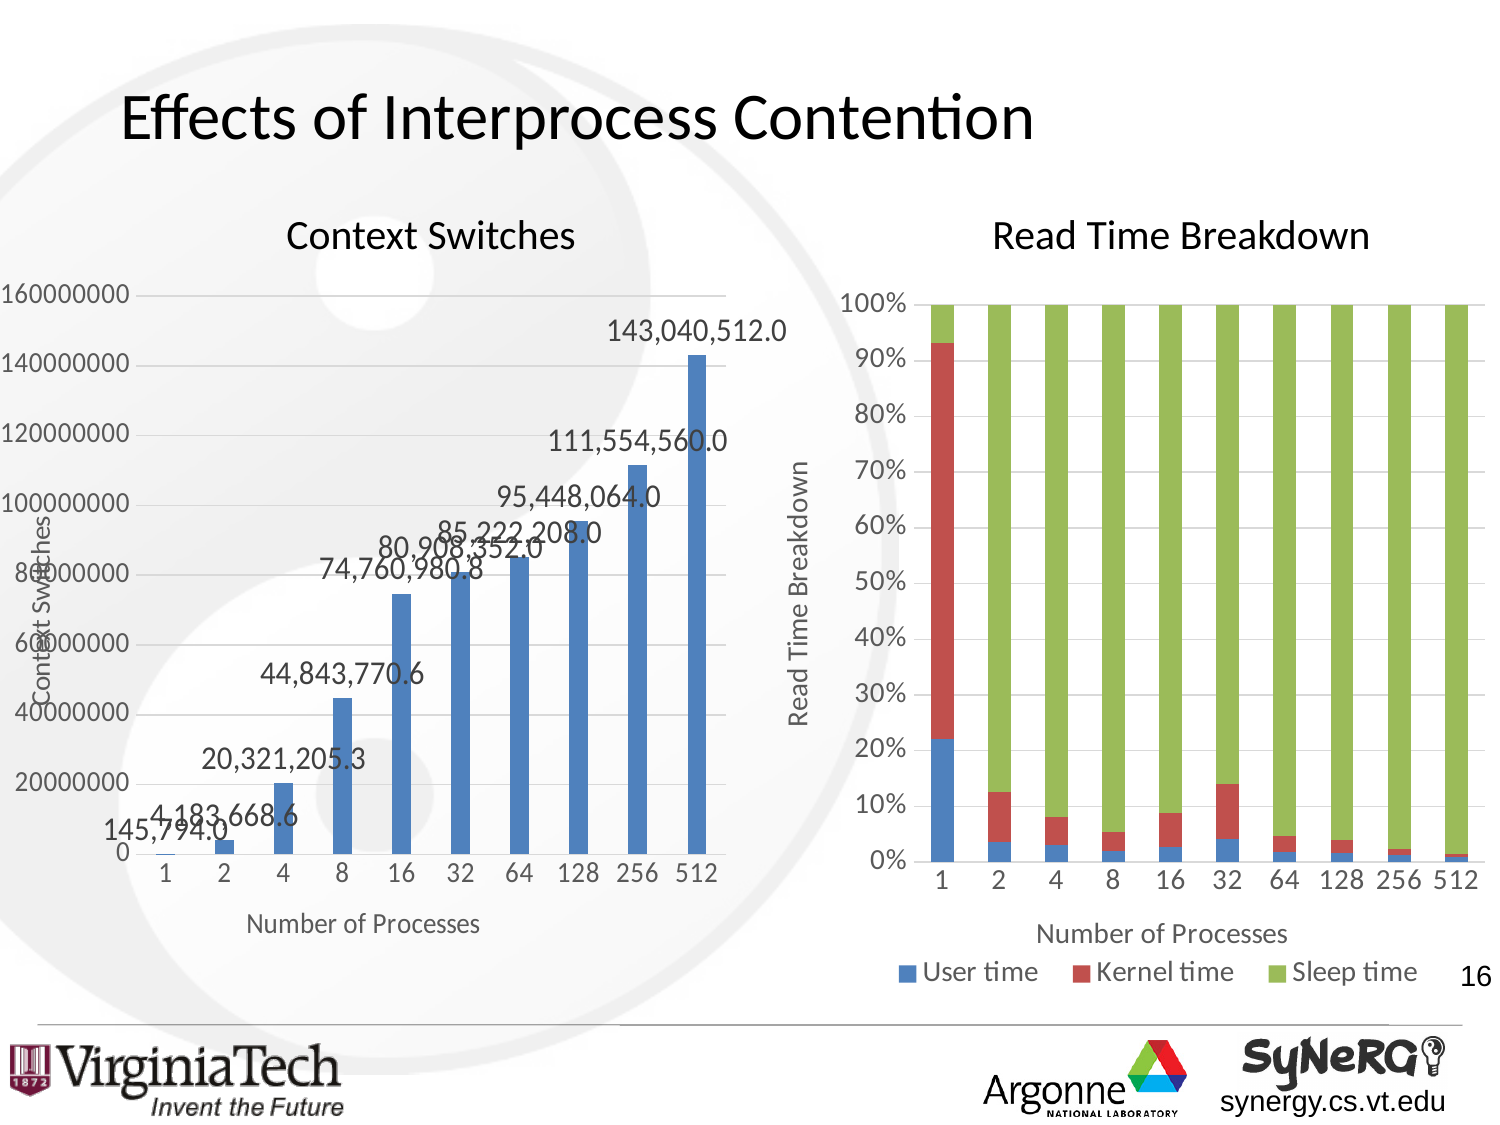

# Effects of Interprocess Contention
Context Switches
Read Time Breakdown

### Chart

| Category | Total context switches |
|---|---|
| 1.0 | 145794.0 |
| 2.0 | 4183668.6 |
| 4.0 | 20321205.32 |
| 8.0 | 44843770.64 |
| 16.0 | 74760980.8 |
| 32.0 | 80908352.0 |
| 64.0 | 85222208.0 |
| 128.0 | 95448064.0 |
| 256.0 | 111554560.0 |
| 512.0 | 143040512.0 |

### Chart

| Category | User time | Kernel time | Sleep time |
|---|---|---|---|
| 1.0 | 8753010.0 | 28331033.0 | 2682950.0 |
| 2.0 | 20369226.0 | 50135035.0 | 491566800.0 |
| 4.0 | 29192540.0 | 48585945.0 | 884871000.0 |
| 8.0 | 30734682.0 | 49803421.3 | 1422895000.0 |
| 16.0 | 22769870.0 | 52836012.0 | 792708200.0 |
| 32.0 | 10124960.0 | 25039200.0 | 215411500.0 |
| 64.0 | 7974545.0 | 13622185.0 | 434626100.0 |
| 128.0 | 5817790.0 | 7686000.0 | 335180525.0 |
| 256.0 | 5442900.0 | 4842490.0 | 436979200.0 |
| 512.0 | 5062000.0 | 3181350.0 | 557222000.0 |
16